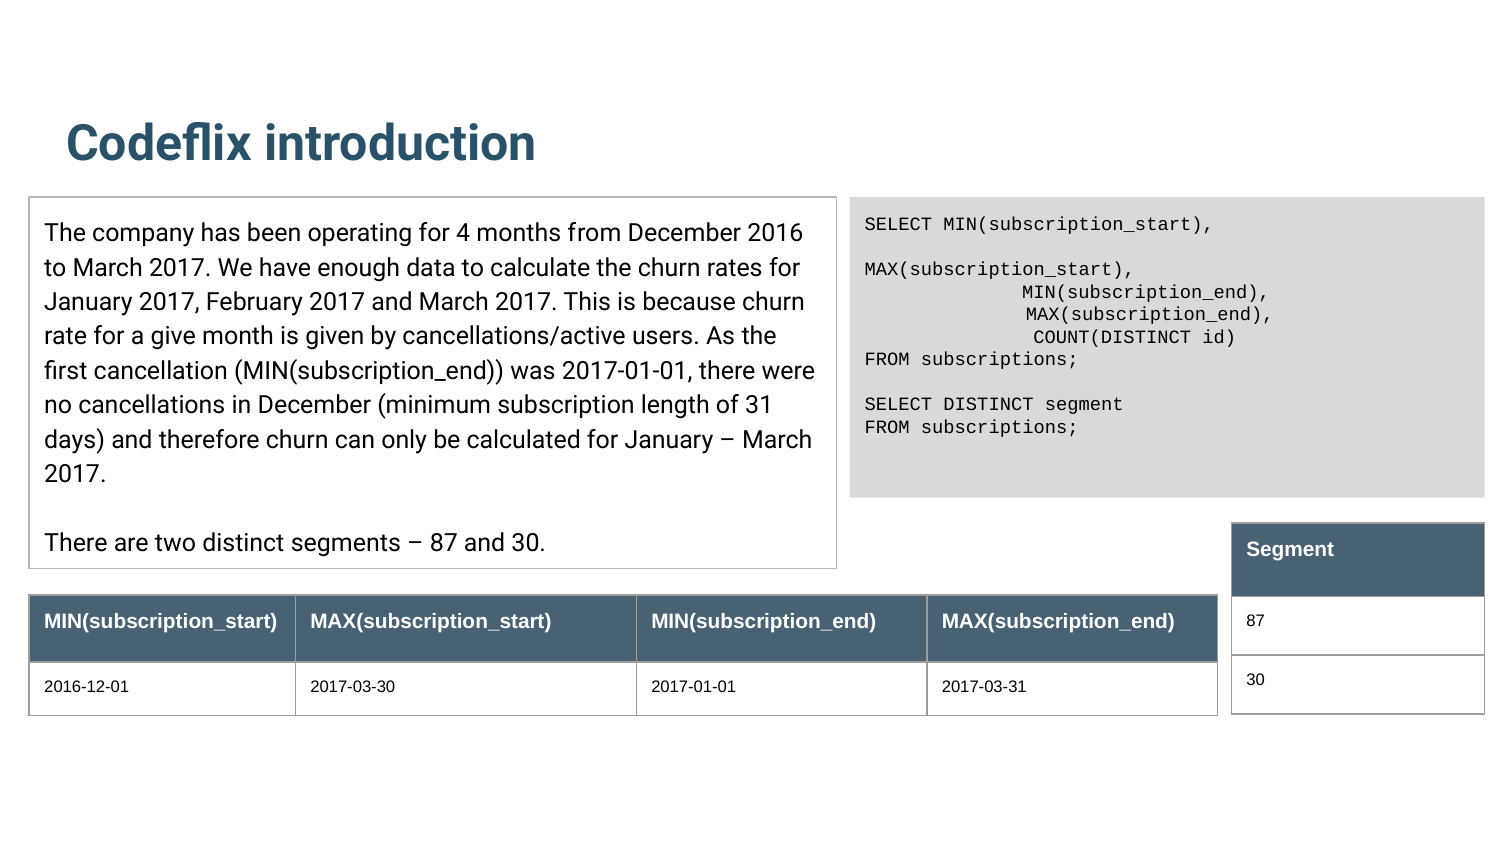

Codeflix introduction
The company has been operating for 4 months from December 2016 to March 2017. We have enough data to calculate the churn rates for January 2017, February 2017 and March 2017. This is because churn rate for a give month is given by cancellations/active users. As the first cancellation (MIN(subscription_end)) was 2017-01-01, there were no cancellations in December (minimum subscription length of 31 days) and therefore churn can only be calculated for January – March 2017.

There are two distinct segments – 87 and 30.
SELECT MIN(subscription_start),
			MAX(subscription_start),
              MIN(subscription_end),
     	 MAX(subscription_end),
               COUNT(DISTINCT id)
FROM subscriptions;

SELECT DISTINCT segment
FROM subscriptions;
| Segment |
| --- |
| 87 |
| 30 |
| MIN(subscription\_start) | MAX(subscription\_start) | MIN(subscription\_end) | MAX(subscription\_end) |
| --- | --- | --- | --- |
| 2016-12-01 | 2017-03-30 | 2017-01-01 | 2017-03-31 |